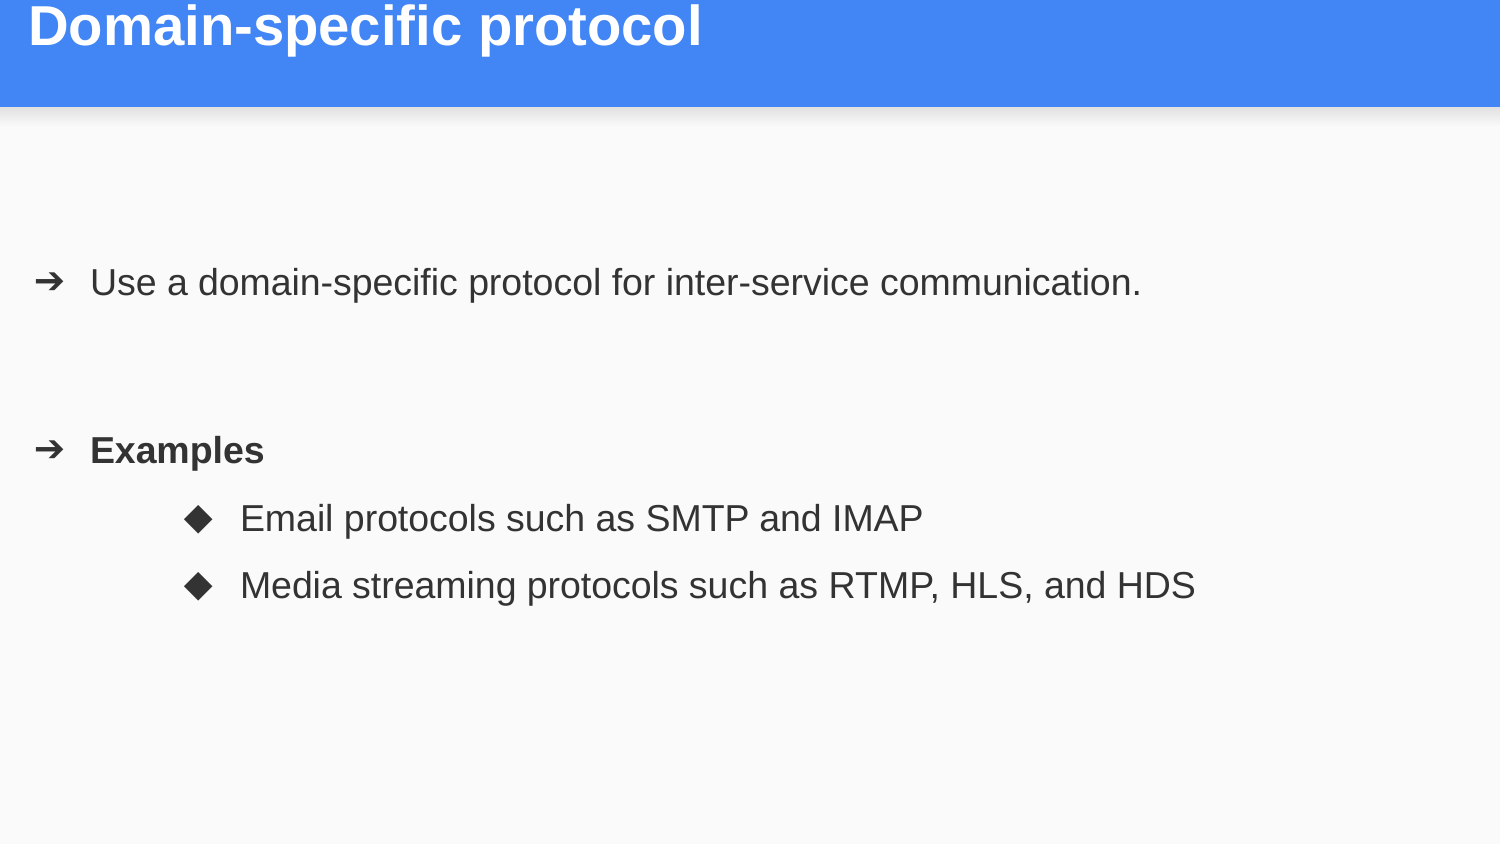

# Domain-specific protocol

Use a domain-specific protocol for inter-service communication.

Examples
Email protocols such as SMTP and IMAP
Media streaming protocols such as RTMP, HLS, and HDS